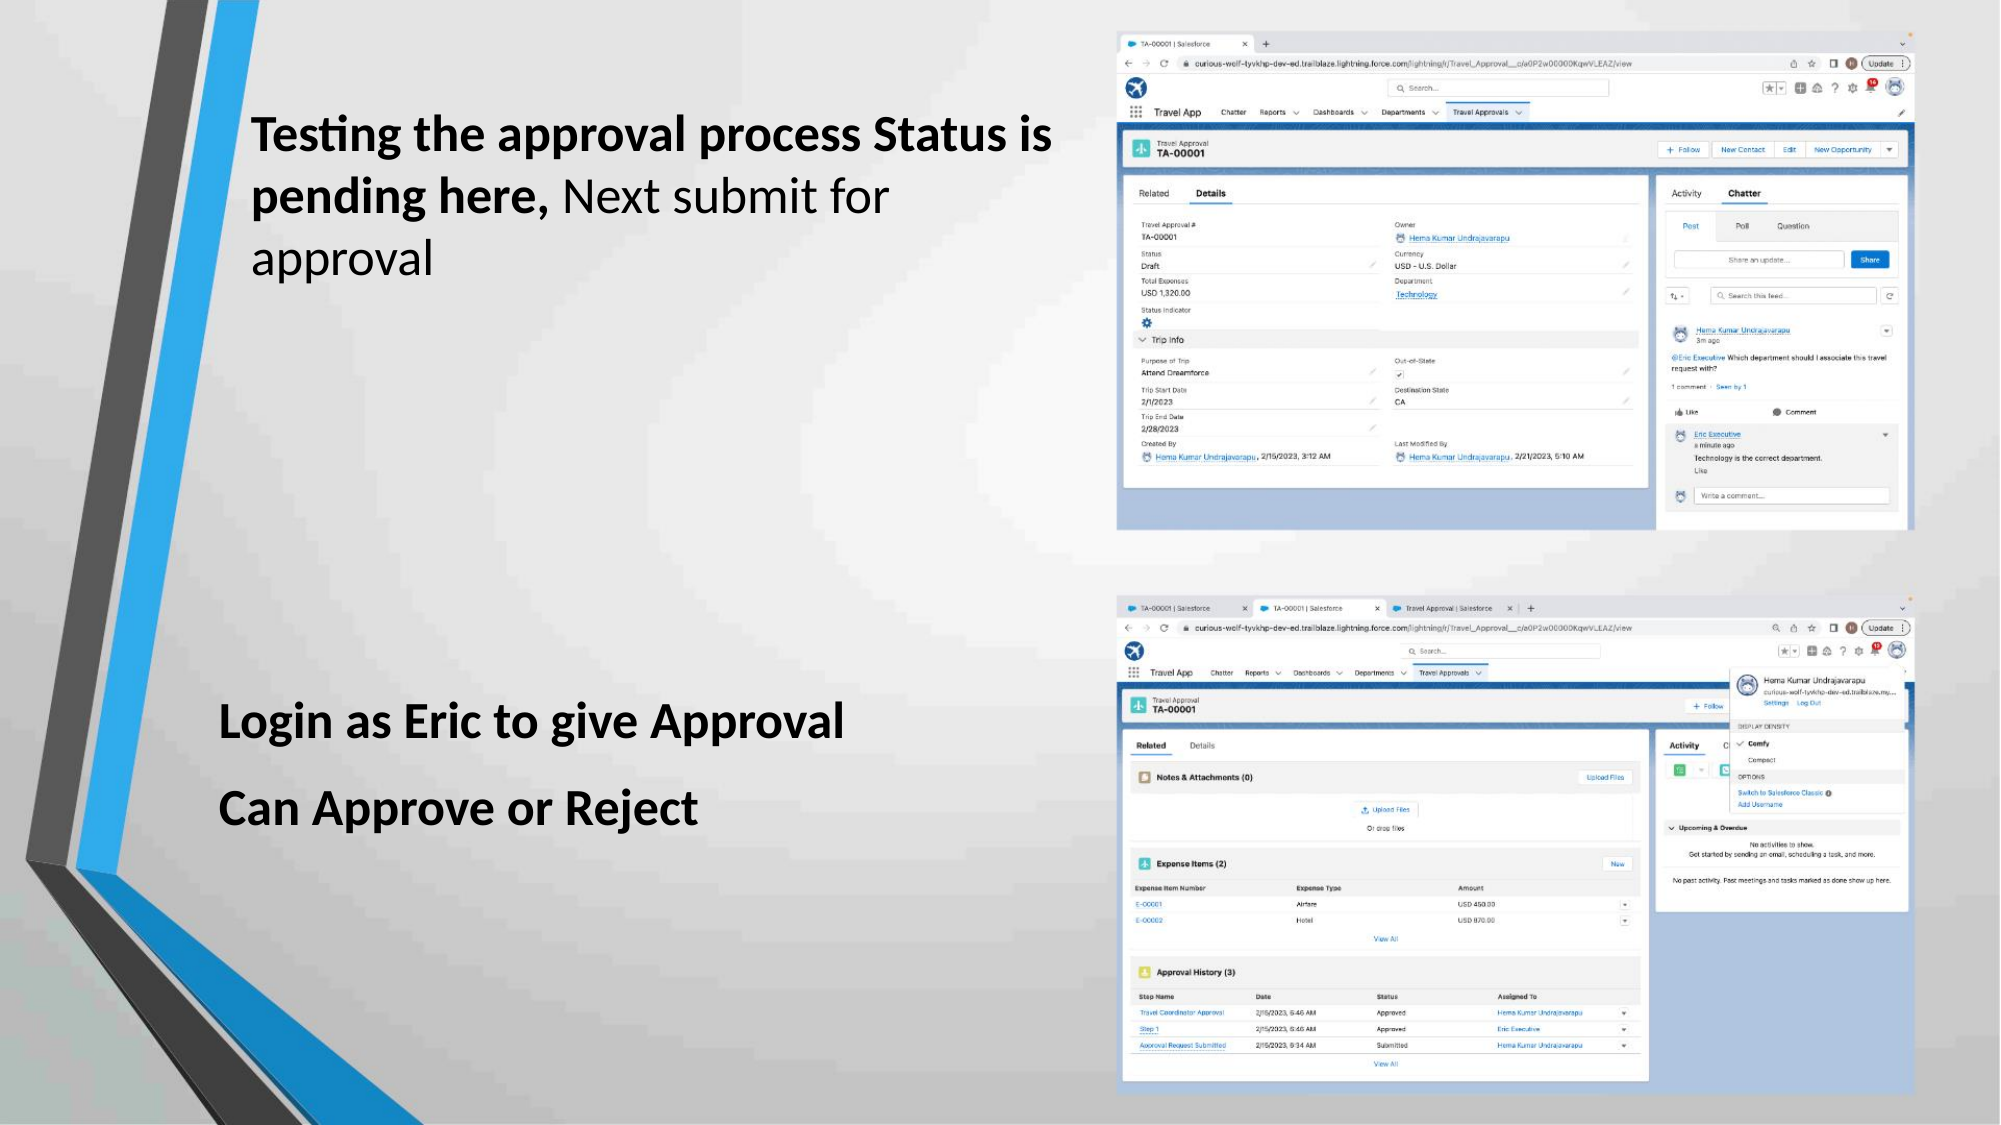

Testing the approval process Status is
pending here, Next submit for
approval
Login as Eric to give Approval
Can Approve or Reject